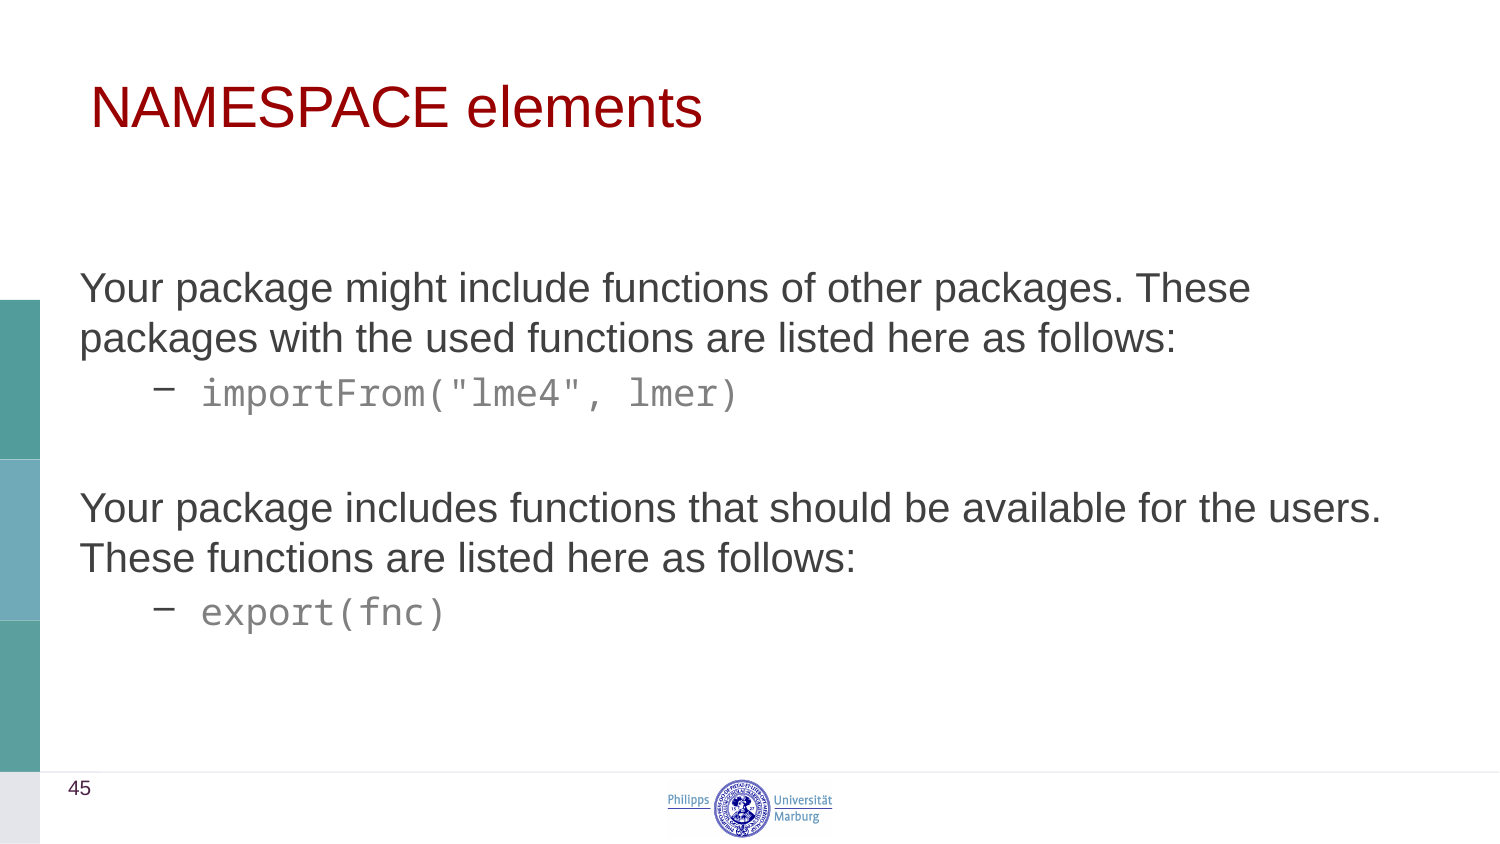

# NAMESPACE elements
Your package might include functions of other packages. These packages with the used functions are listed here as follows:
importFrom("lme4", lmer)

Your package includes functions that should be available for the users. These functions are listed here as follows:
export(fnc)
45